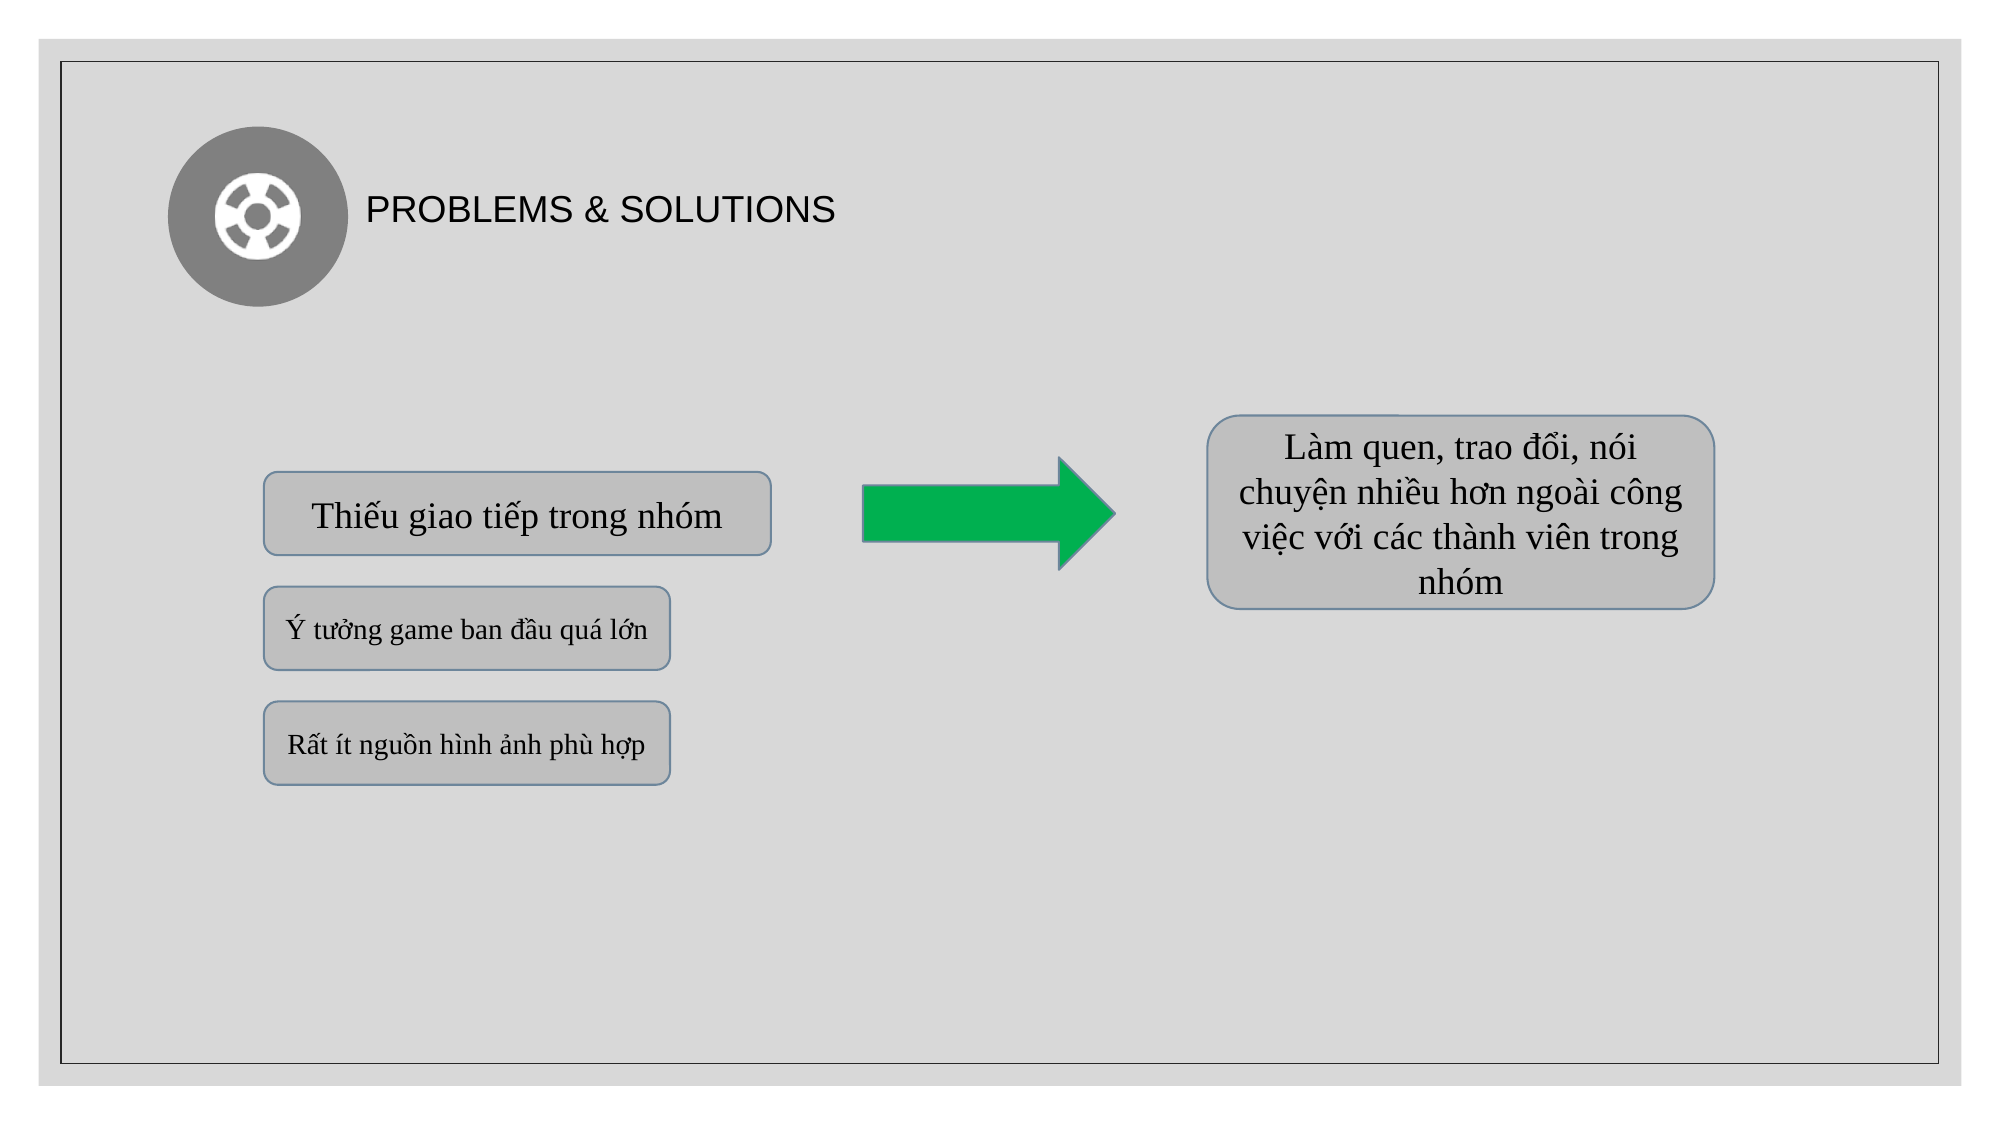

PROBLEMS & SOLUTIONS
Làm quen, trao đổi, nói chuyện nhiều hơn ngoài công việc với các thành viên trong nhóm

Thiếu giao tiếp trong nhóm
Ý tưởng game ban đầu quá lớn
Rất ít nguồn hình ảnh phù hợp